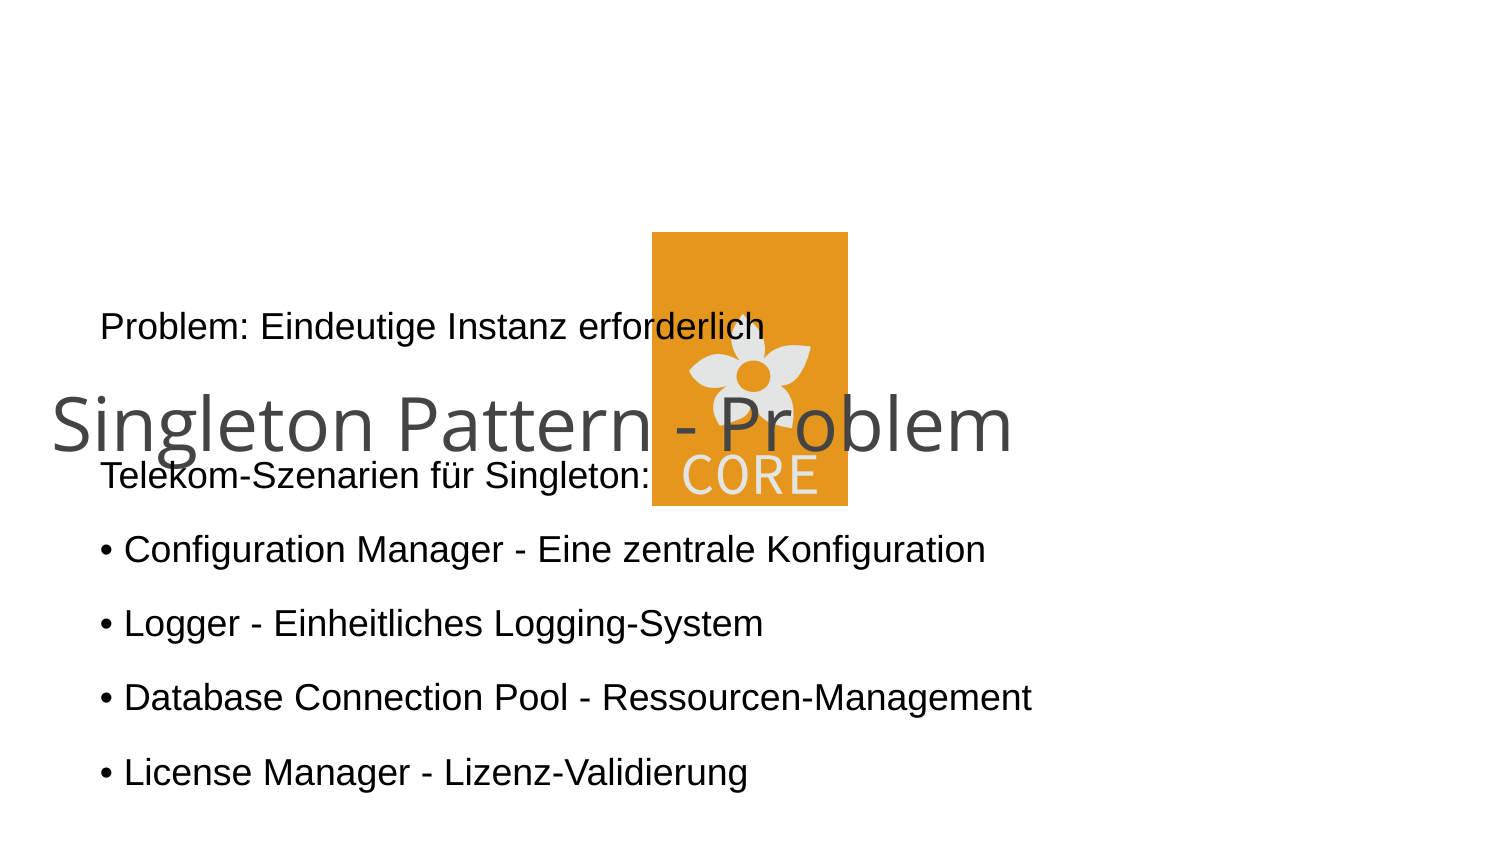

# Singleton Pattern - Problem

Problem: Eindeutige Instanz erforderlich

Telekom-Szenarien für Singleton:
• Configuration Manager - Eine zentrale Konfiguration
• Logger - Einheitliches Logging-System
• Database Connection Pool - Ressourcen-Management
• License Manager - Lizenz-Validierung

Herausforderungen:
• Thread-Safety in Multithreading-Umgebung
• Lazy vs Eager Initialization
• Performance vs Sicherheit
• Testbarkeit (schwierig zu mocken)